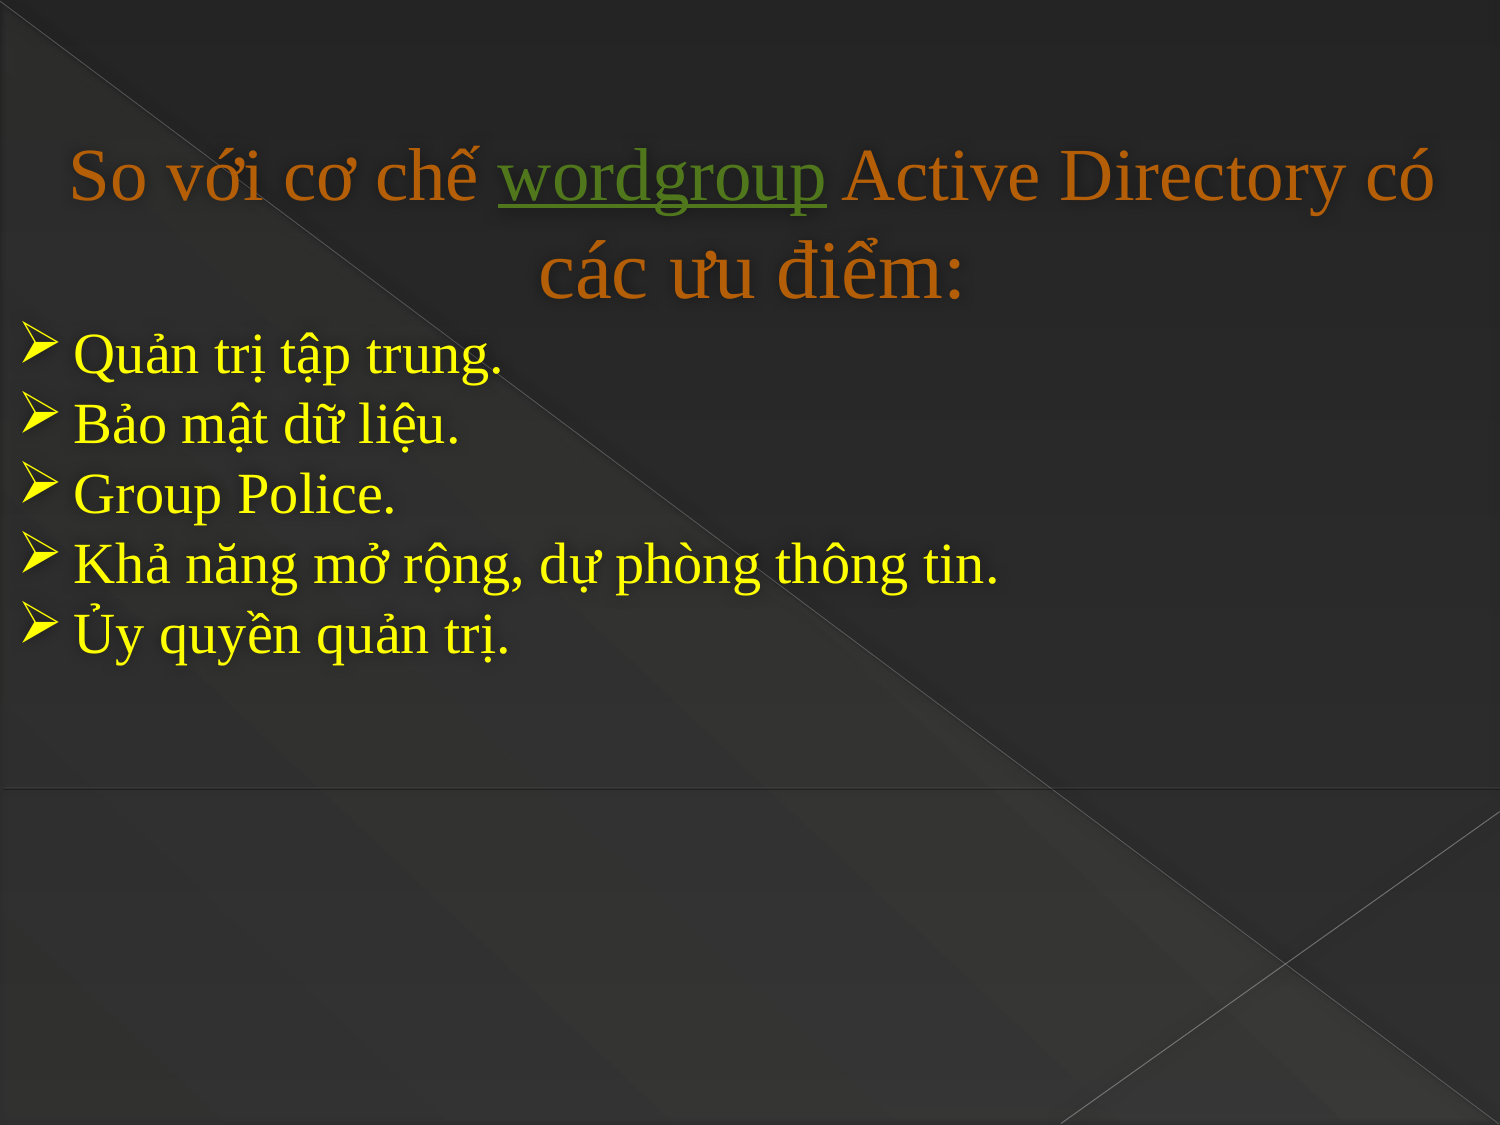

So với cơ chế wordgroup Active Directory có các ưu điểm:
Quản trị tập trung.
Bảo mật dữ liệu.
Group Police.
Khả năng mở rộng, dự phòng thông tin.
Ủy quyền quản trị.